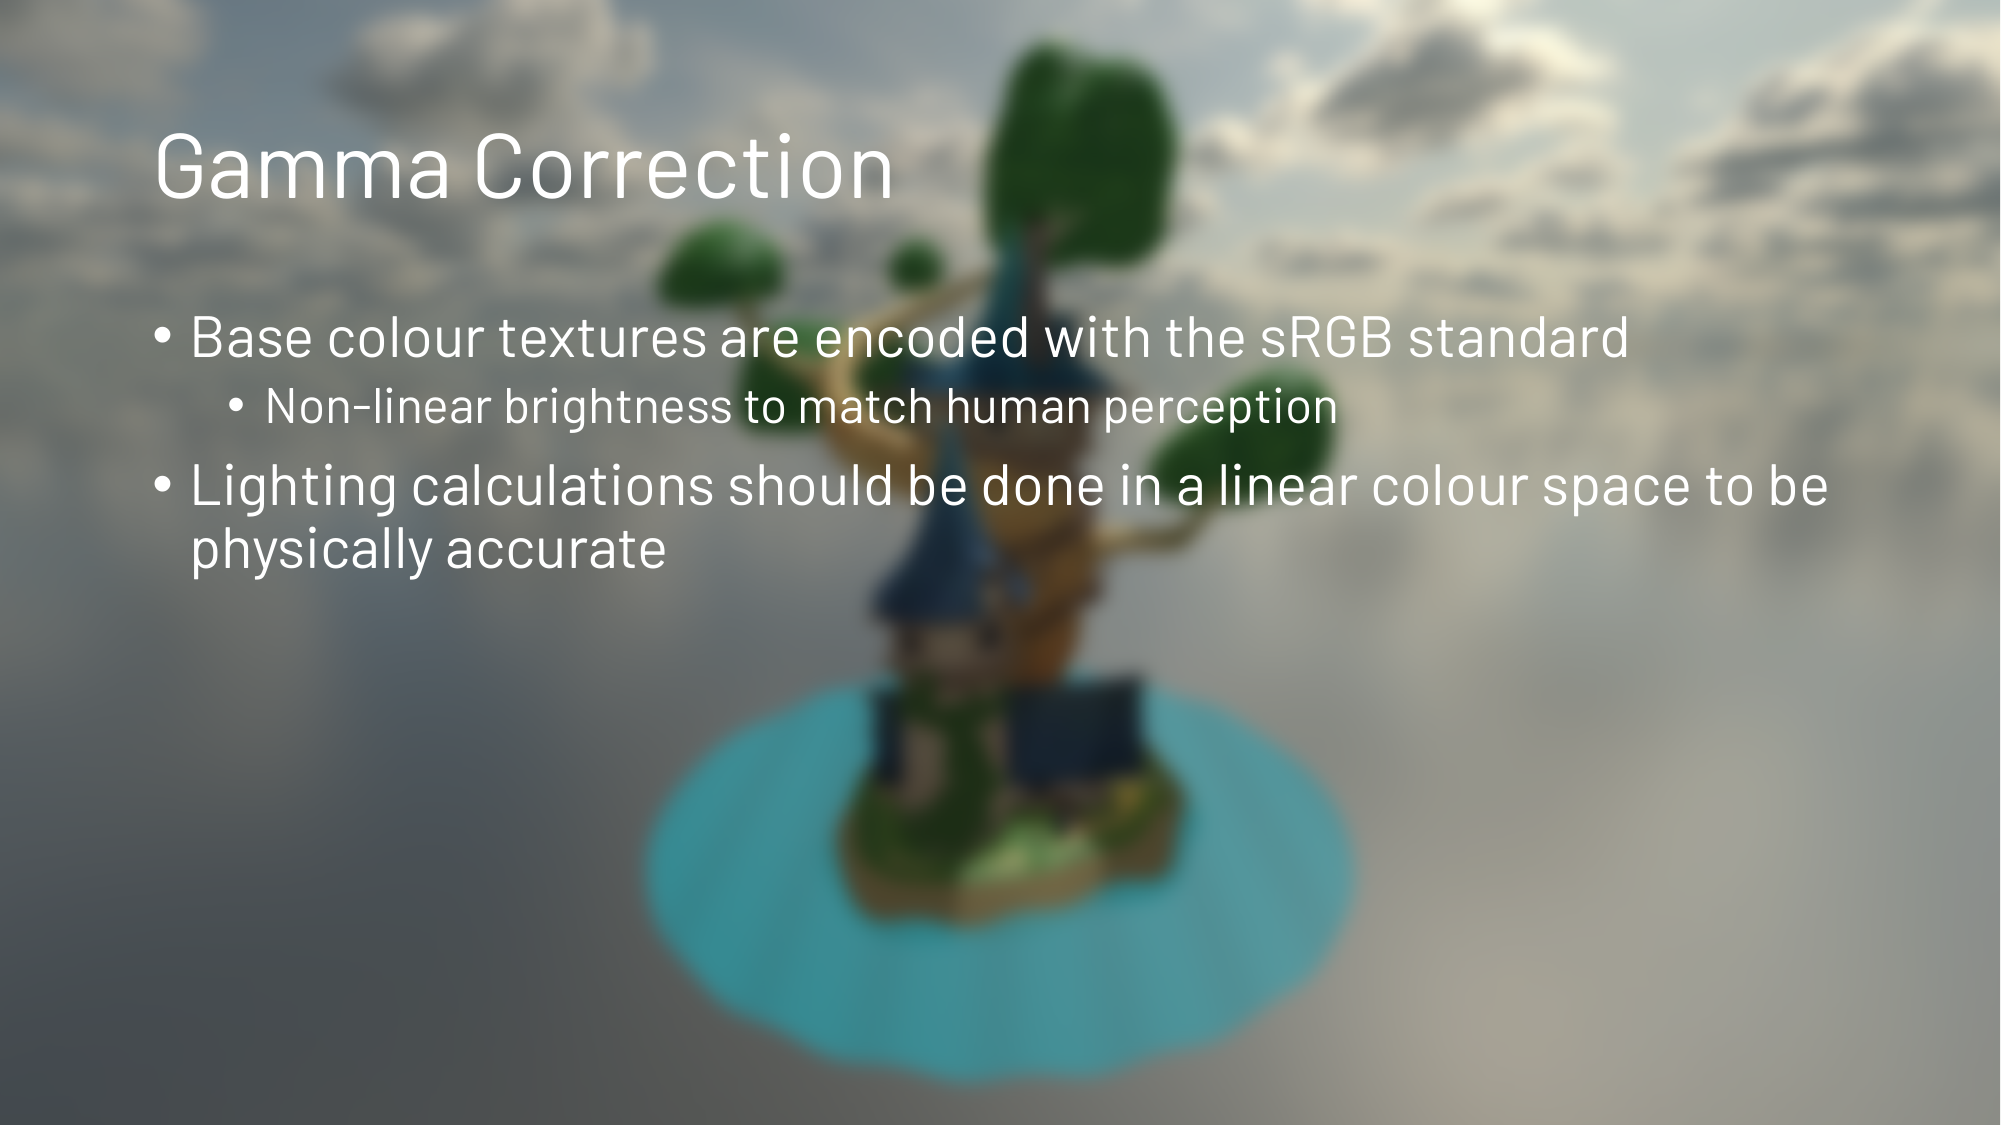

# Gamma Correction
Base colour textures are encoded with the sRGB standard
Non-linear brightness to match human perception
Lighting calculations should be done in a linear colour space to be physically accurate